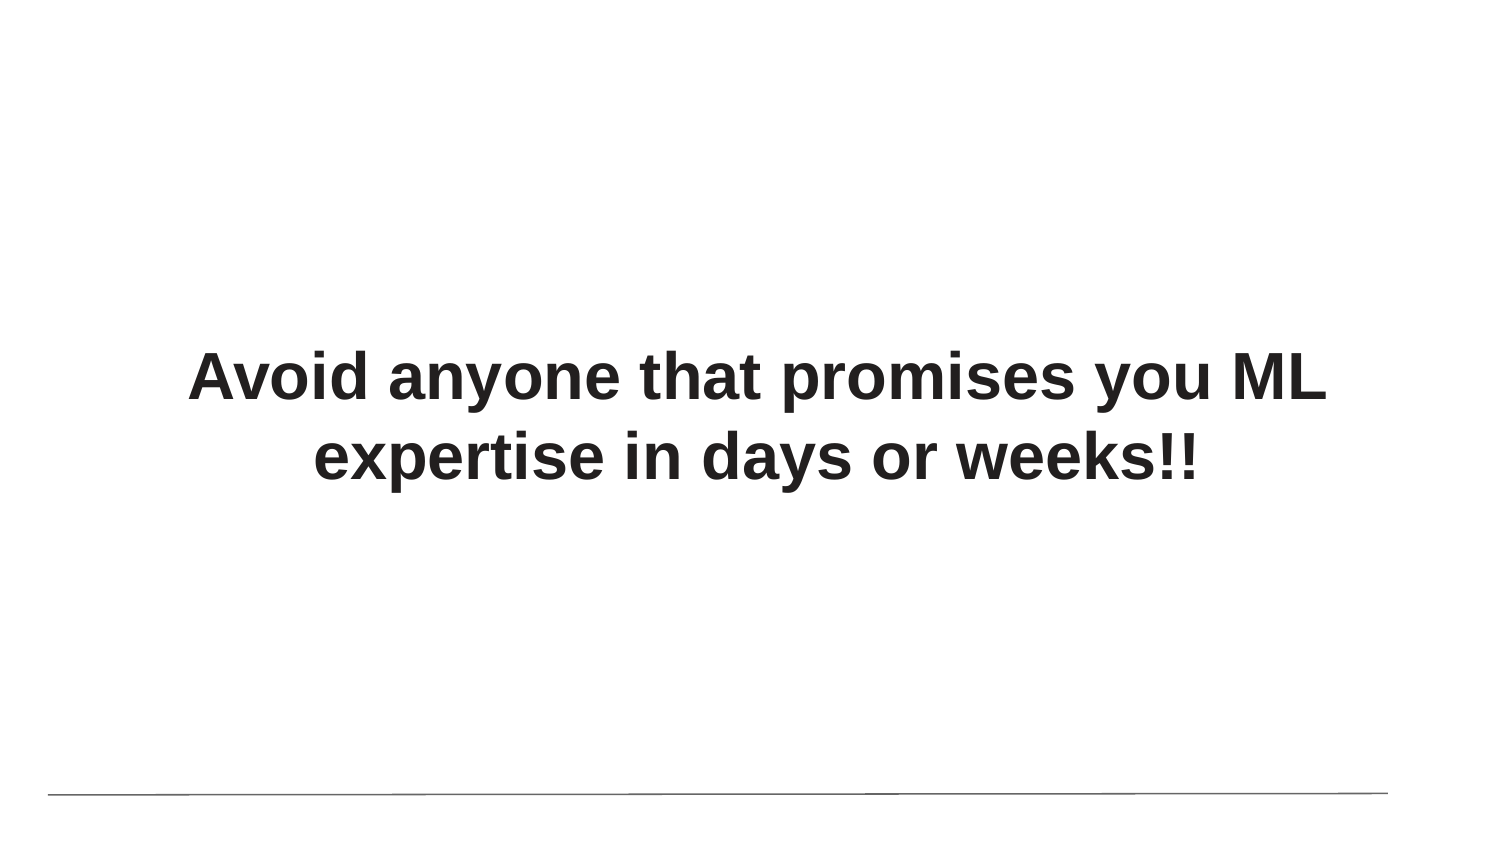

Avoid anyone that promises you ML expertise in days or weeks!!